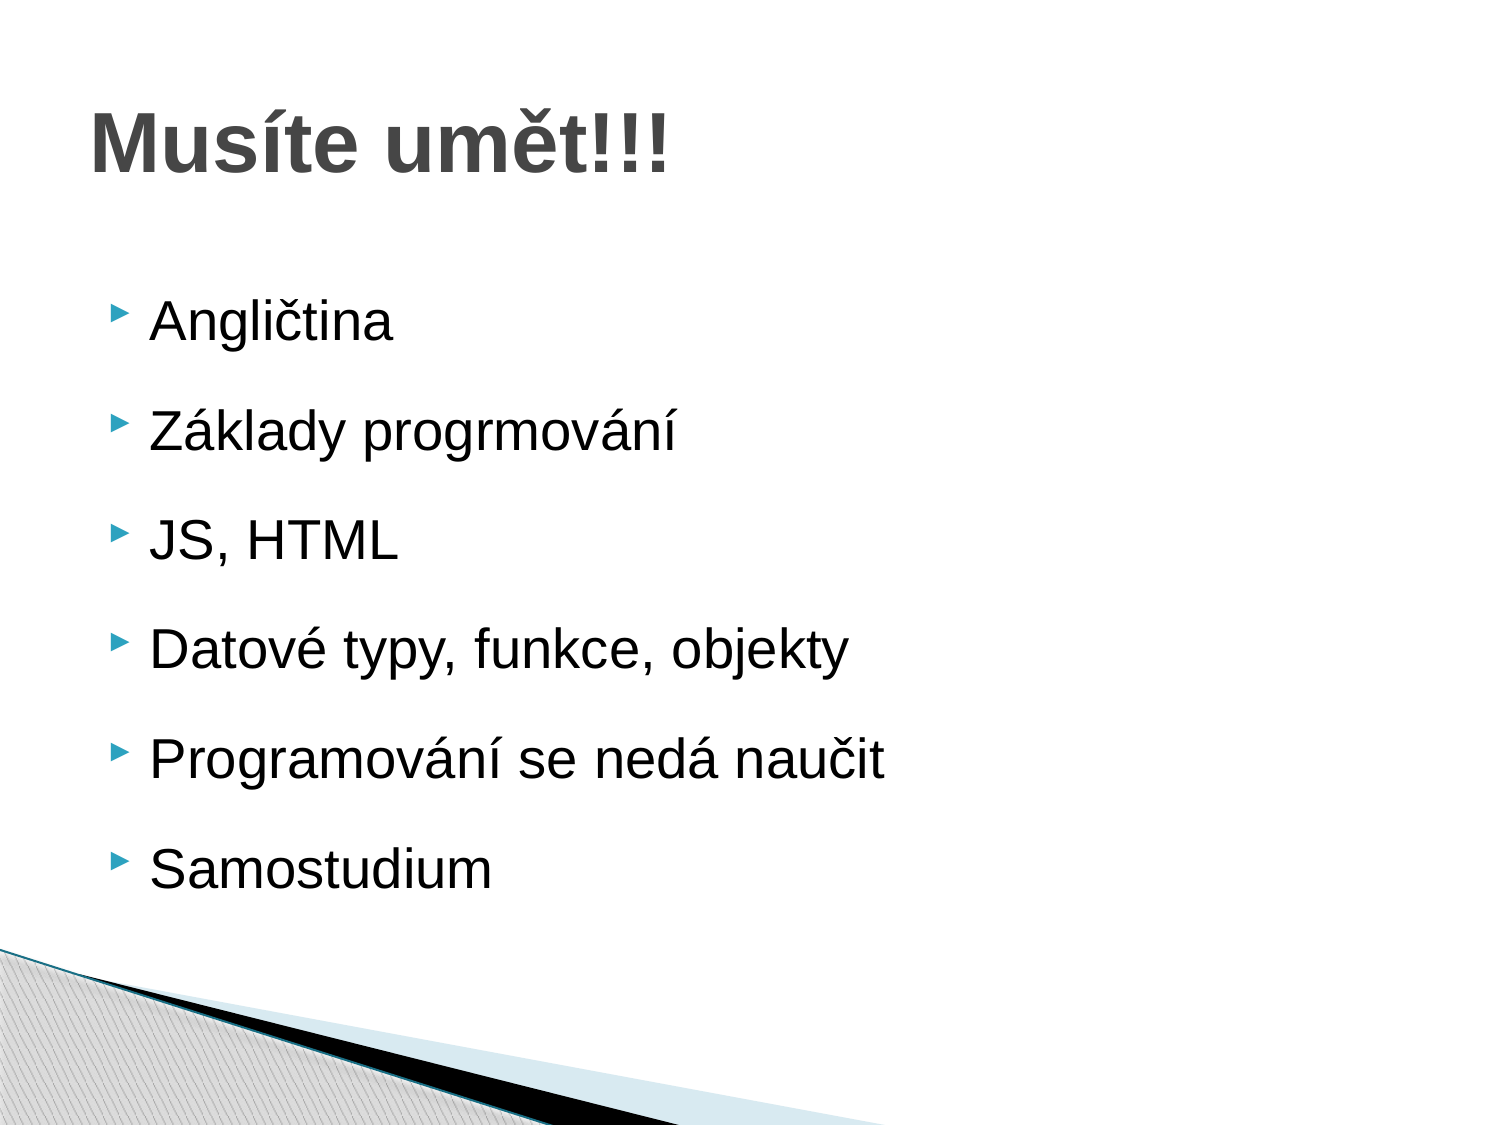

# Musíte umět!!!
Angličtina
Základy progrmování
JS, HTML
Datové typy, funkce, objekty
Programování se nedá naučit
Samostudium